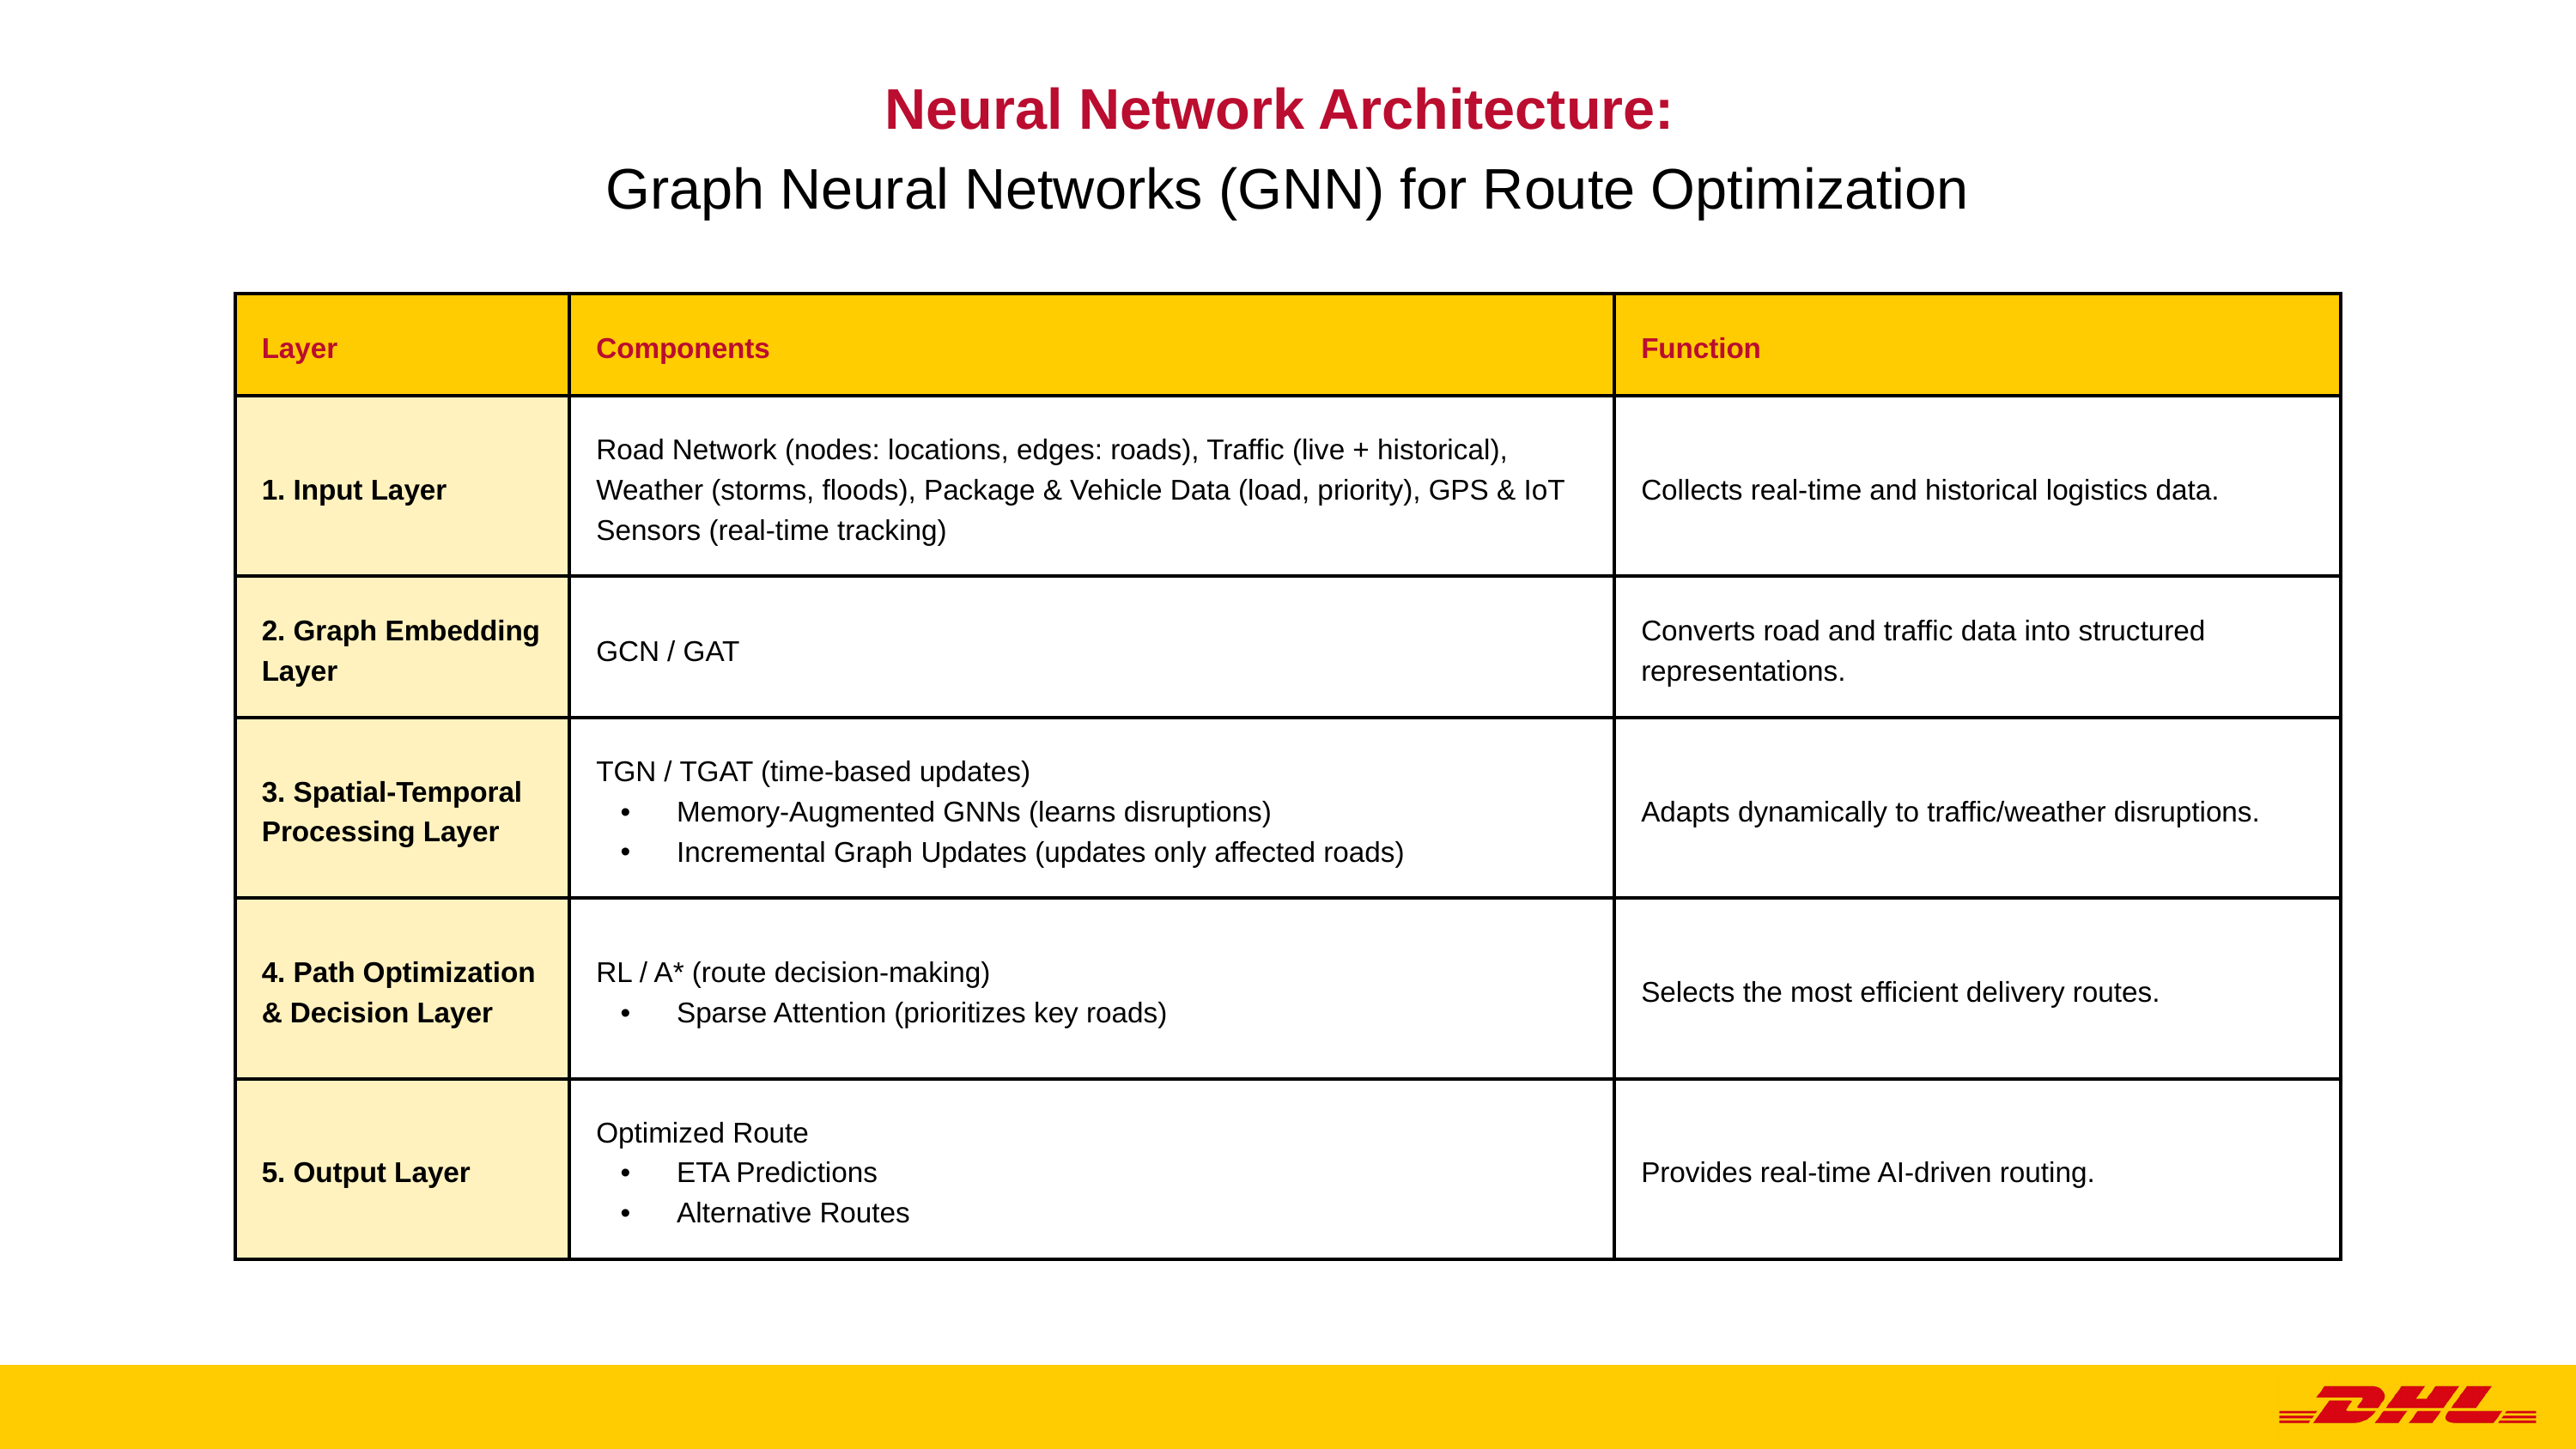

Neural Network Architecture:
Graph Neural Networks (GNN) for Route Optimization

| Layer | Components | Function |
| --- | --- | --- |
| 1. Input Layer | Road Network (nodes: locations, edges: roads), Traffic (live + historical), Weather (storms, floods), Package & Vehicle Data (load, priority), GPS & IoT Sensors (real-time tracking) | Collects real-time and historical logistics data. |
| 2. Graph Embedding Layer | GCN / GAT | Converts road and traffic data into structured representations. |
| 3. Spatial-Temporal Processing Layer | TGN / TGAT (time-based updates) Memory-Augmented GNNs (learns disruptions) Incremental Graph Updates (updates only affected roads) | Adapts dynamically to traffic/weather disruptions. |
| 4. Path Optimization & Decision Layer | RL / A\* (route decision-making) Sparse Attention (prioritizes key roads) | Selects the most efficient delivery routes. |
| 5. Output Layer | Optimized Route ETA Predictions Alternative Routes | Provides real-time AI-driven routing. |